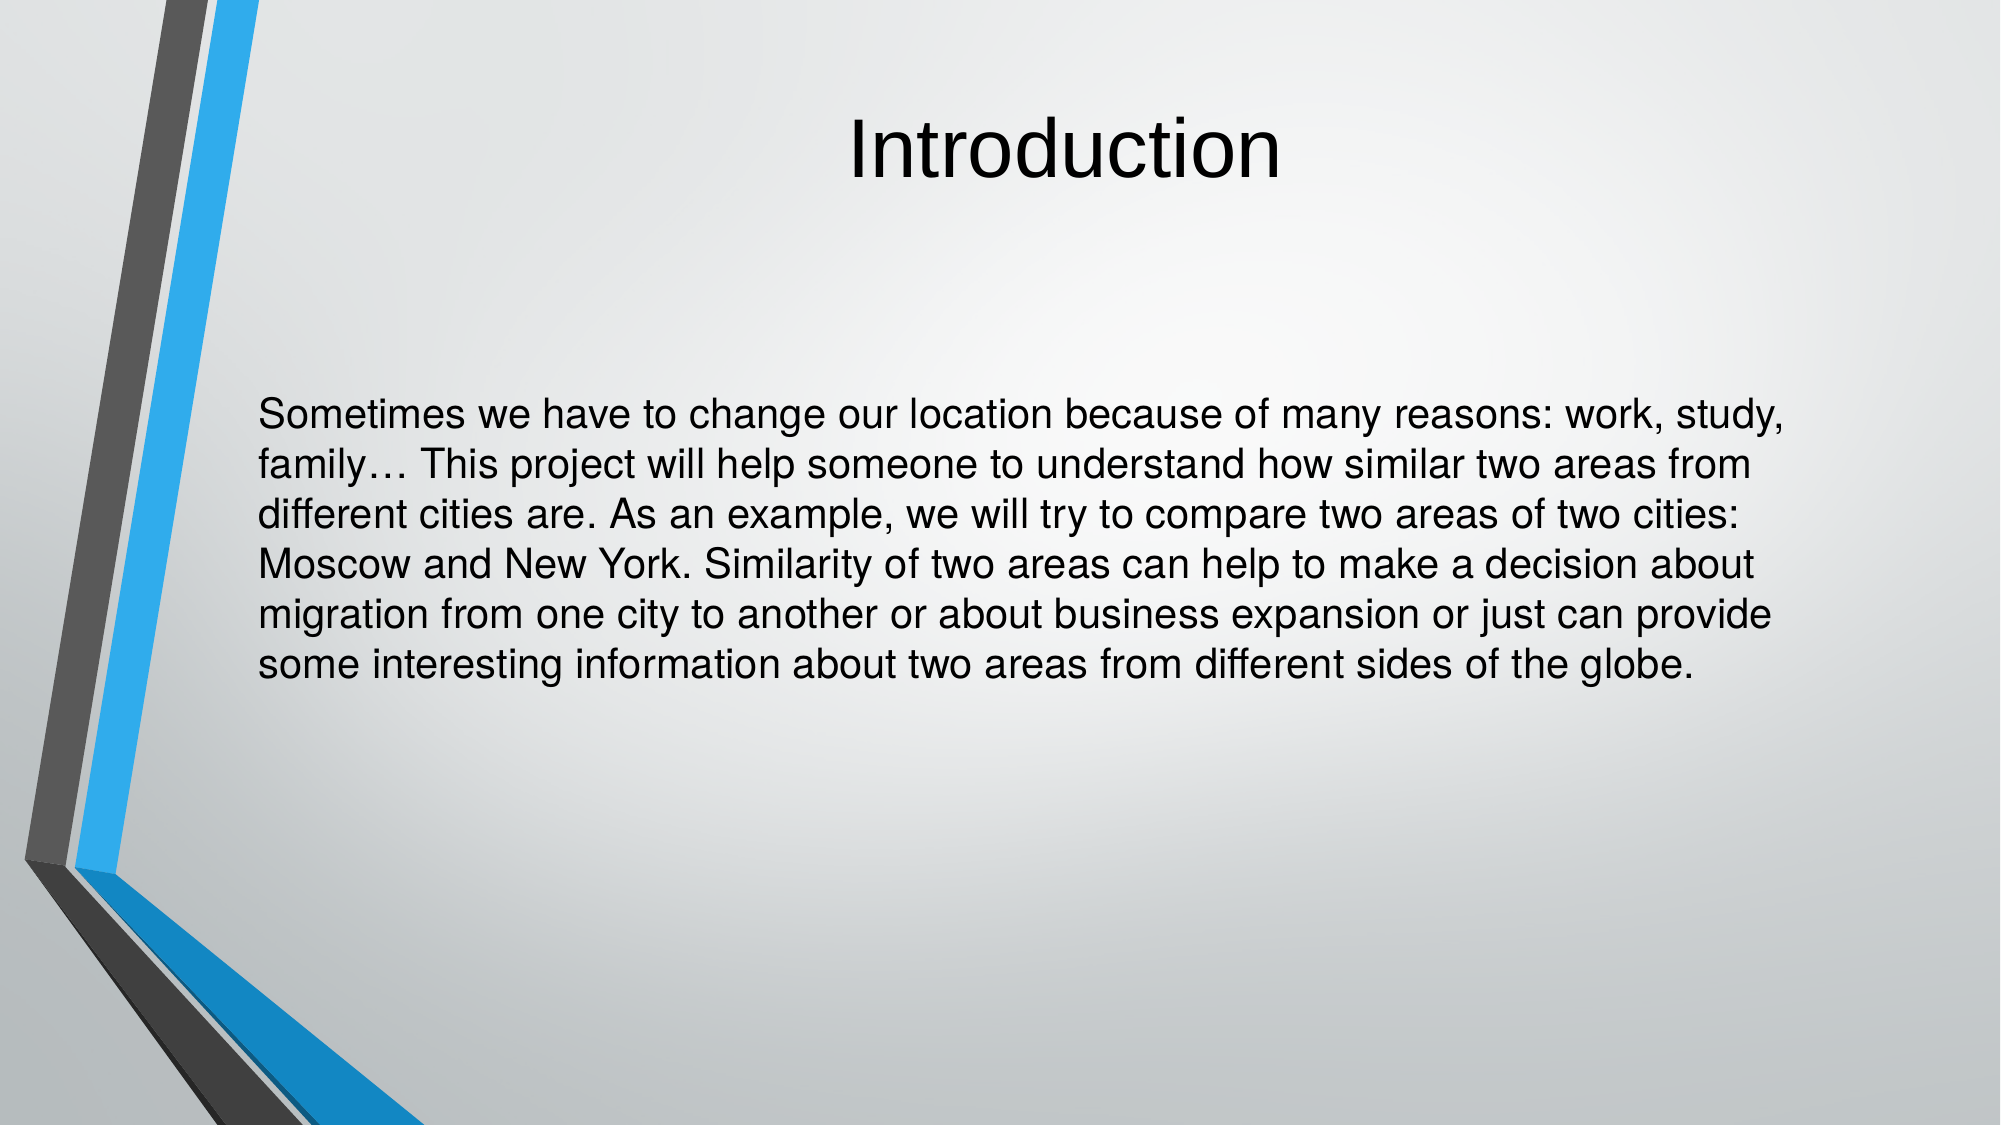

# Introduction
Sometimes we have to change our location because of many reasons: work, study, family… This project will help someone to understand how similar two areas from different cities are. As an example, we will try to compare two areas of two cities: Moscow and New York. Similarity of two areas can help to make a decision about migration from one city to another or about business expansion or just can provide some interesting information about two areas from different sides of the globe.